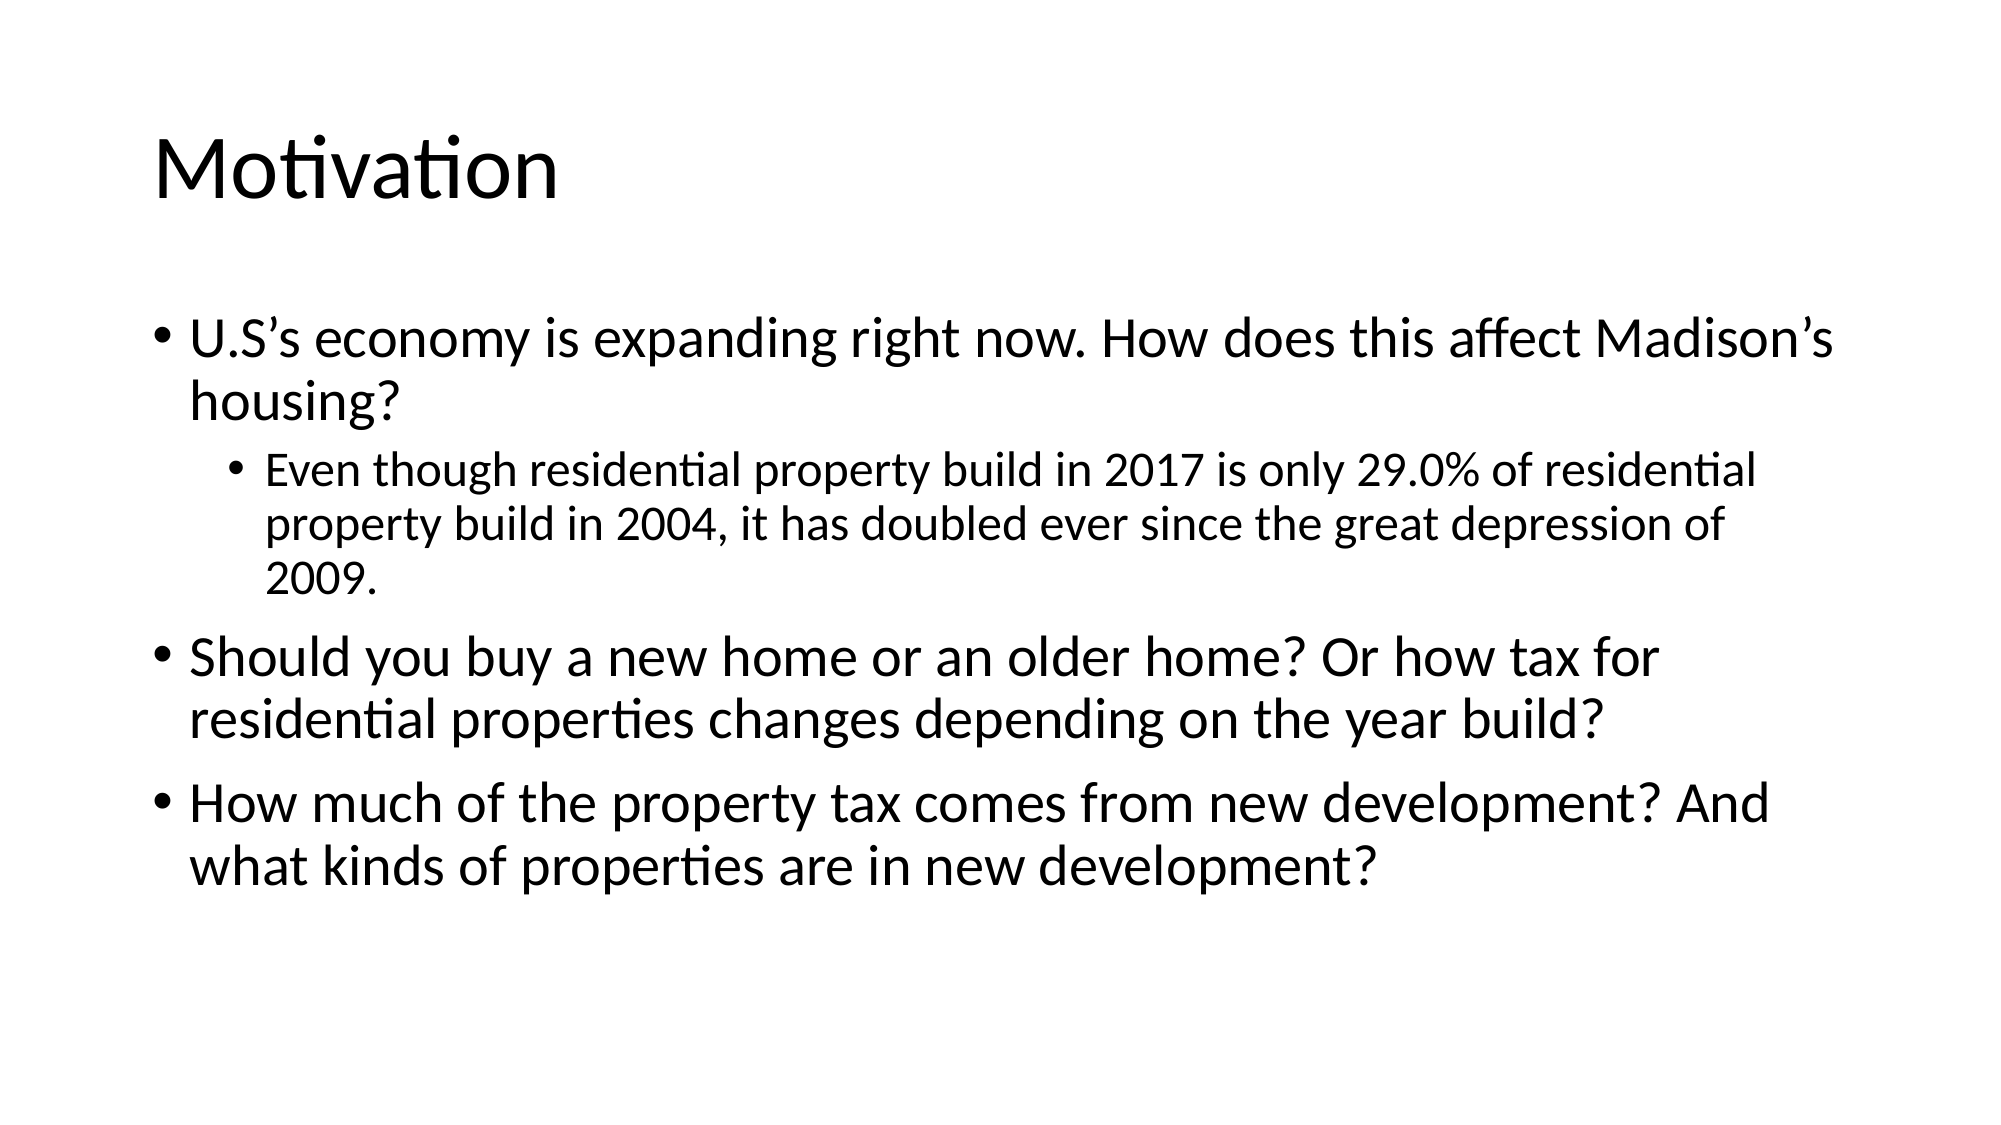

# Motivation
U.S’s economy is expanding right now. How does this affect Madison’s housing?
Even though residential property build in 2017 is only 29.0% of residential property build in 2004, it has doubled ever since the great depression of 2009.
Should you buy a new home or an older home? Or how tax for residential properties changes depending on the year build?
How much of the property tax comes from new development? And what kinds of properties are in new development?